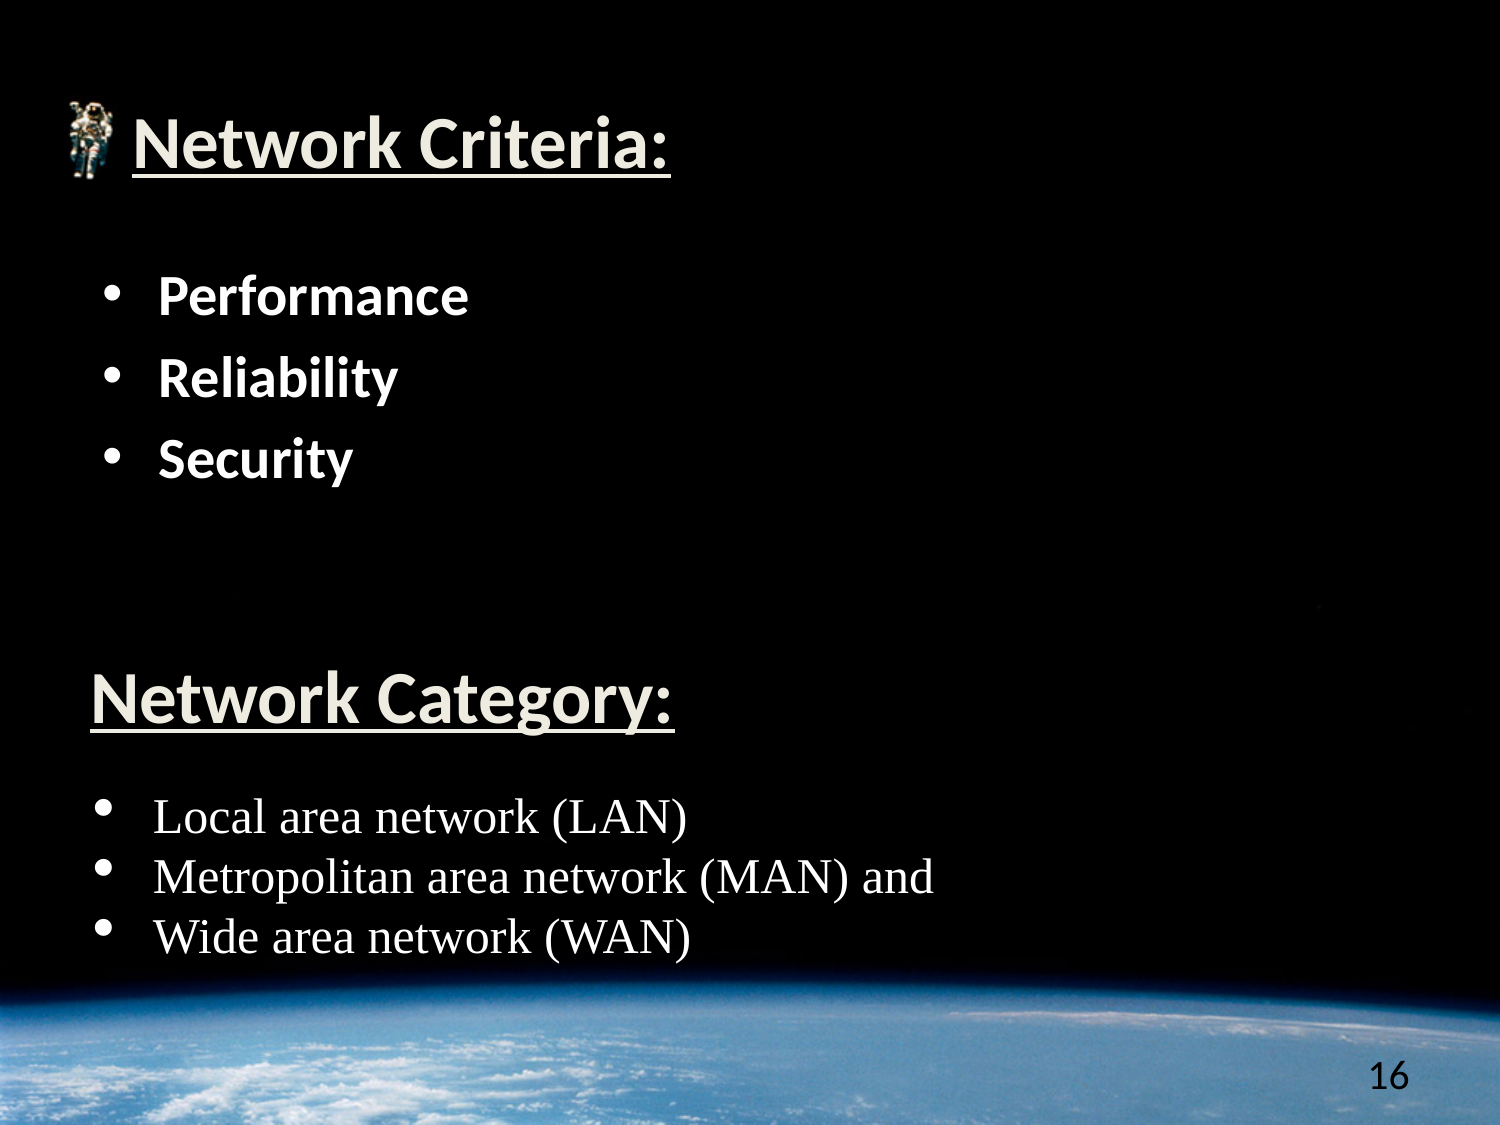

# Network Criteria:
Performance
Reliability
Security
Network Category:
   Local area network (LAN)
   Metropolitan area network (MAN) and
   Wide area network (WAN)
16